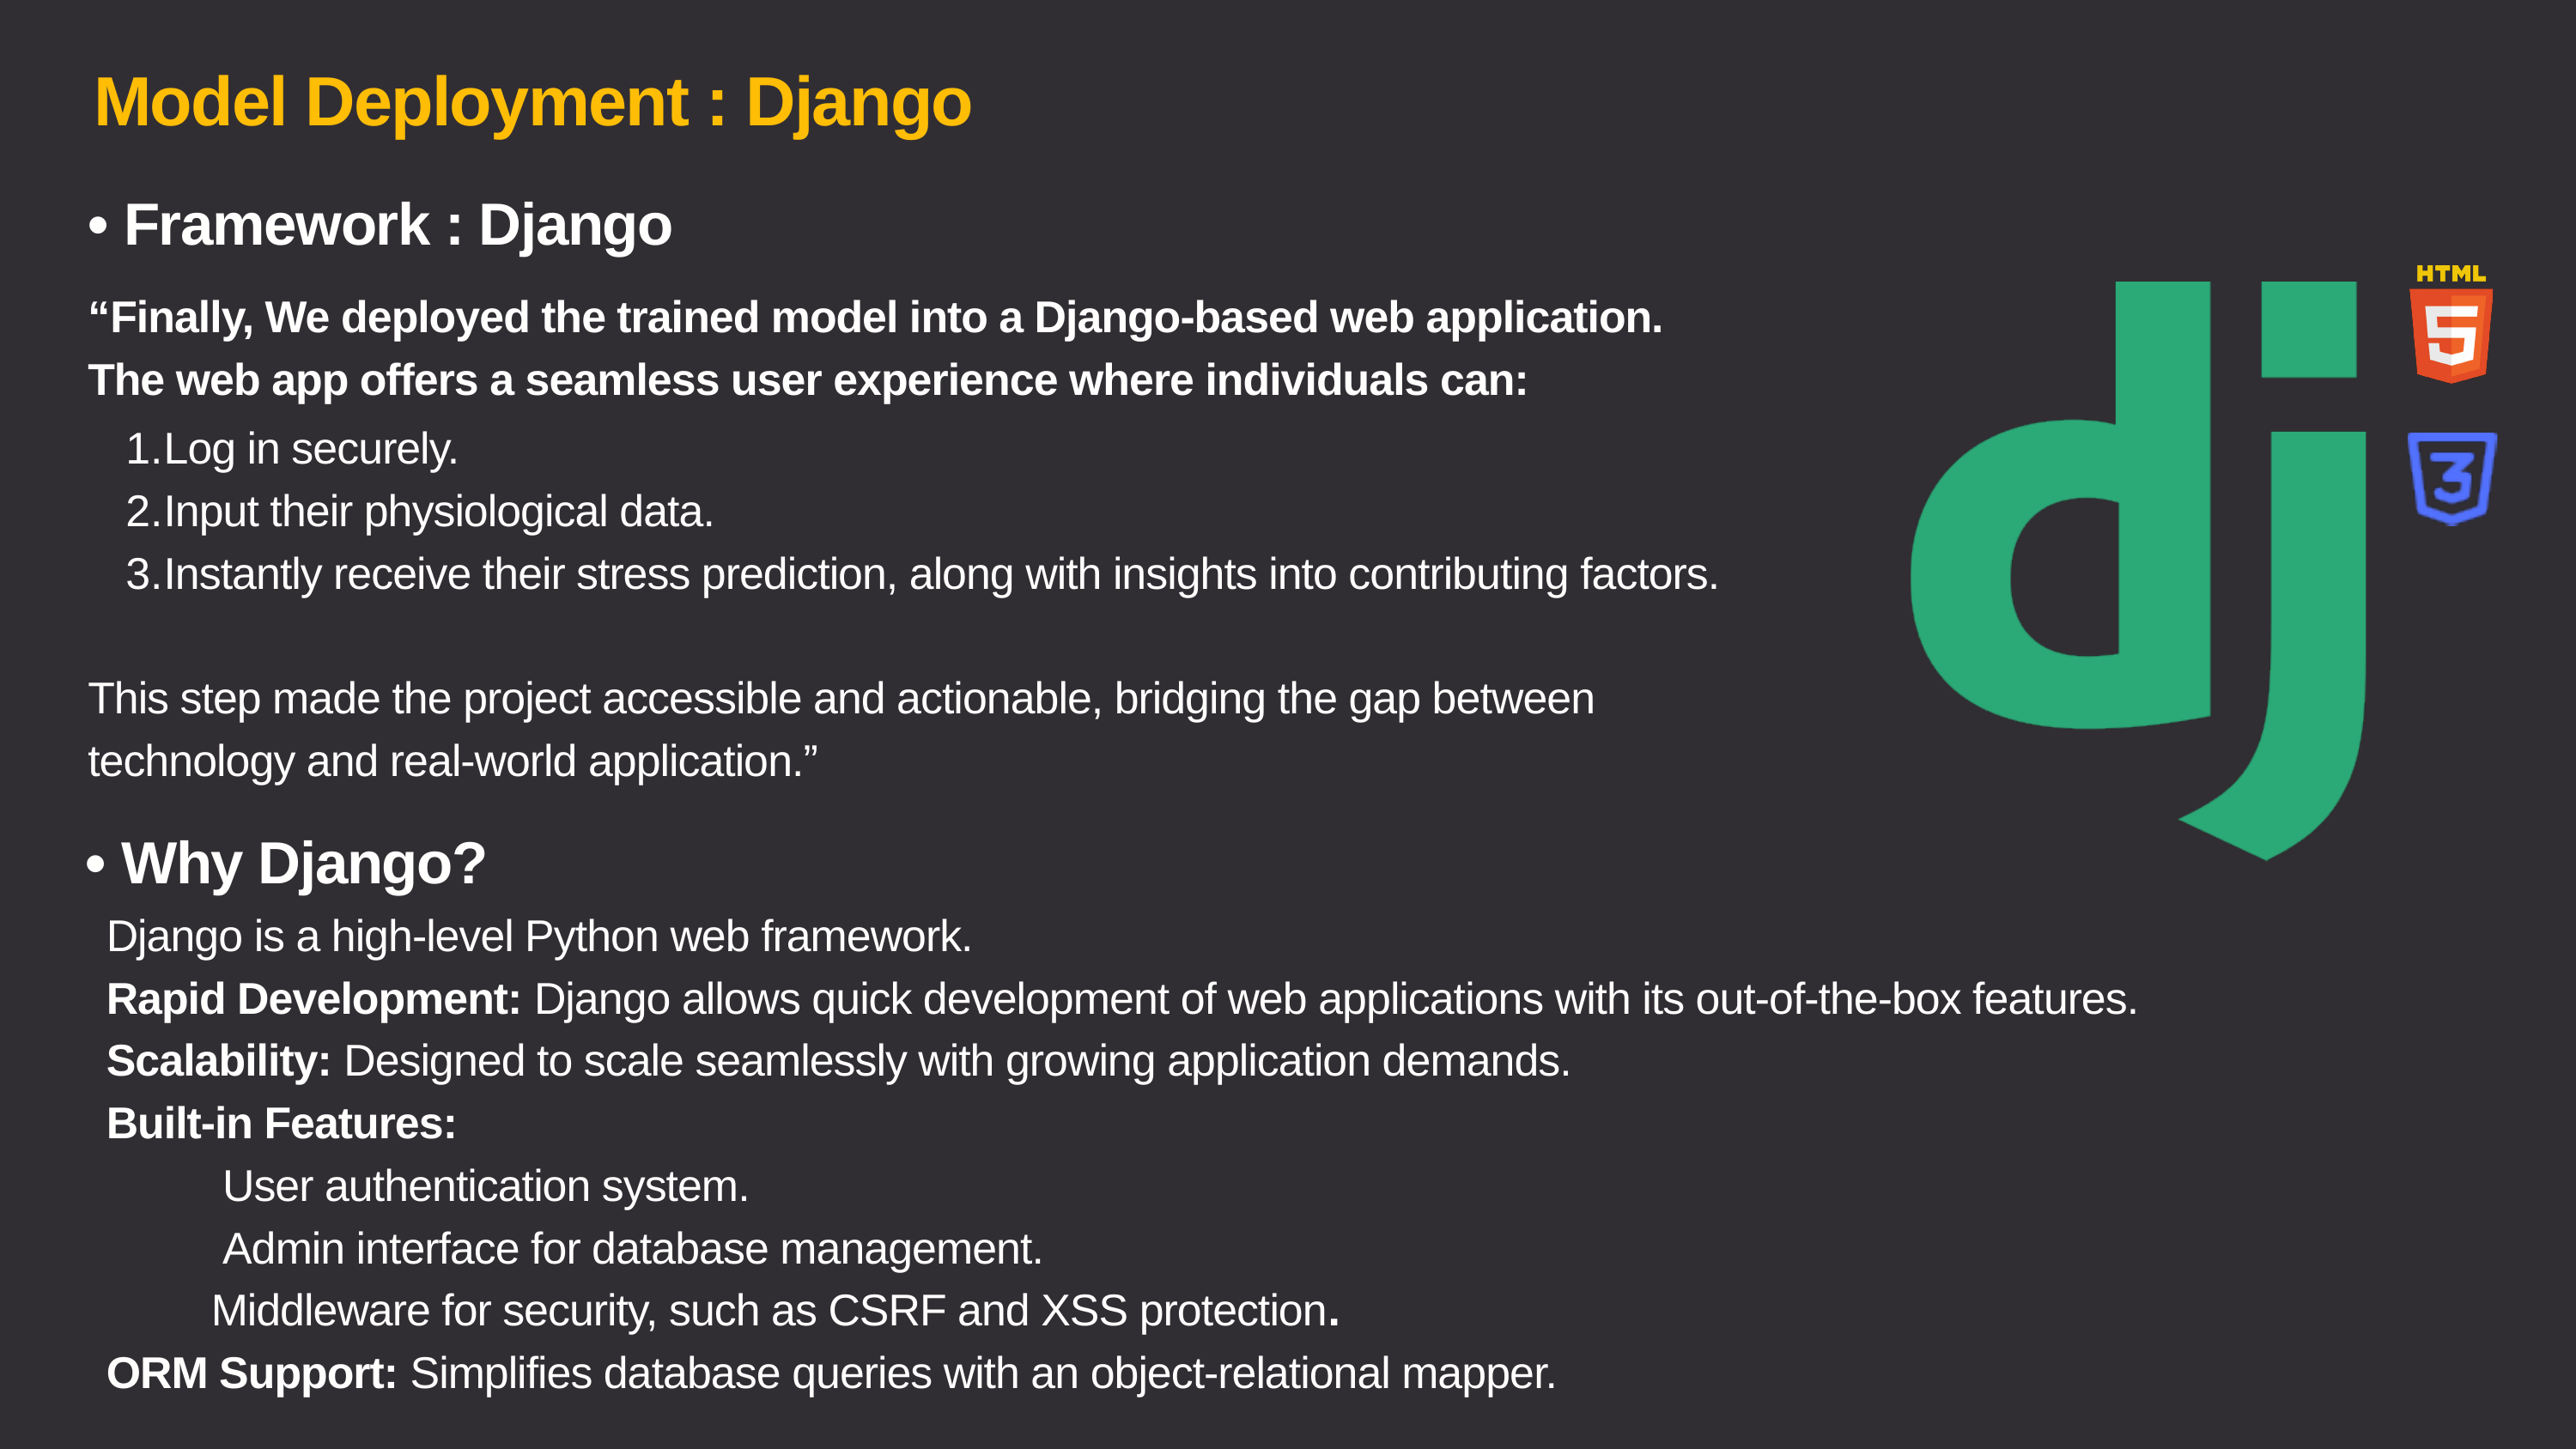

Model Deployment : Django
• Framework : Django

“Finally, We deployed the trained model into a Django-based web application. The web app offers a seamless user experience where individuals can:

Log in securely.
Input their physiological data.
Instantly receive their stress prediction, along with insights into contributing factors.

This step made the project accessible and actionable, bridging the gap between technology and real-world application.”

• Why Django?
Django is a high-level Python web framework.
Rapid Development: Django allows quick development of web applications with its out-of-the-box features.
Scalability: Designed to scale seamlessly with growing application demands.
Built-in Features:
          User authentication system.
          Admin interface for database management.
         Middleware for security, such as CSRF and XSS protection.
ORM Support: Simplifies database queries with an object-relational mapper.